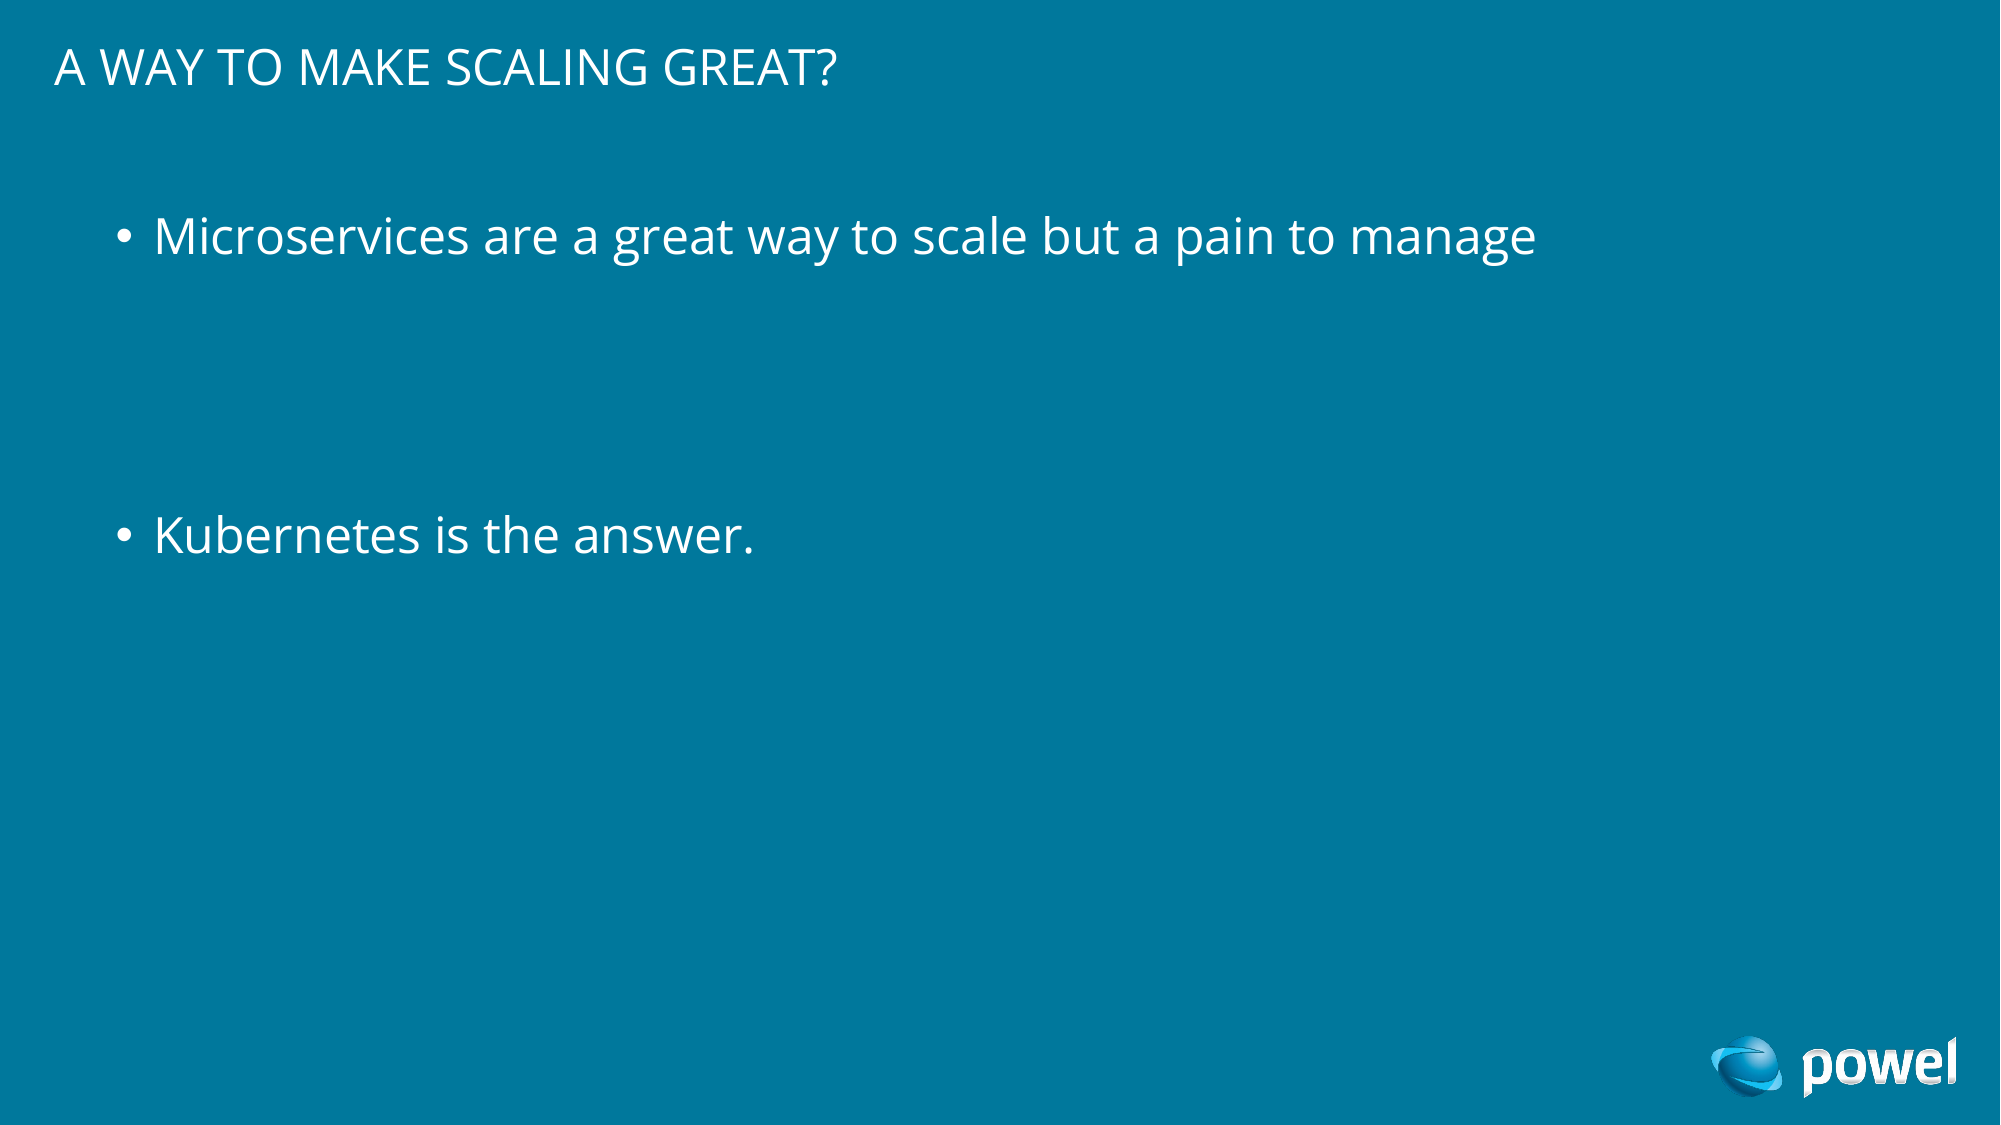

# A way to make scaling great?
Microservices are a great way to scale but a pain to manage

Kubernetes is the answer.